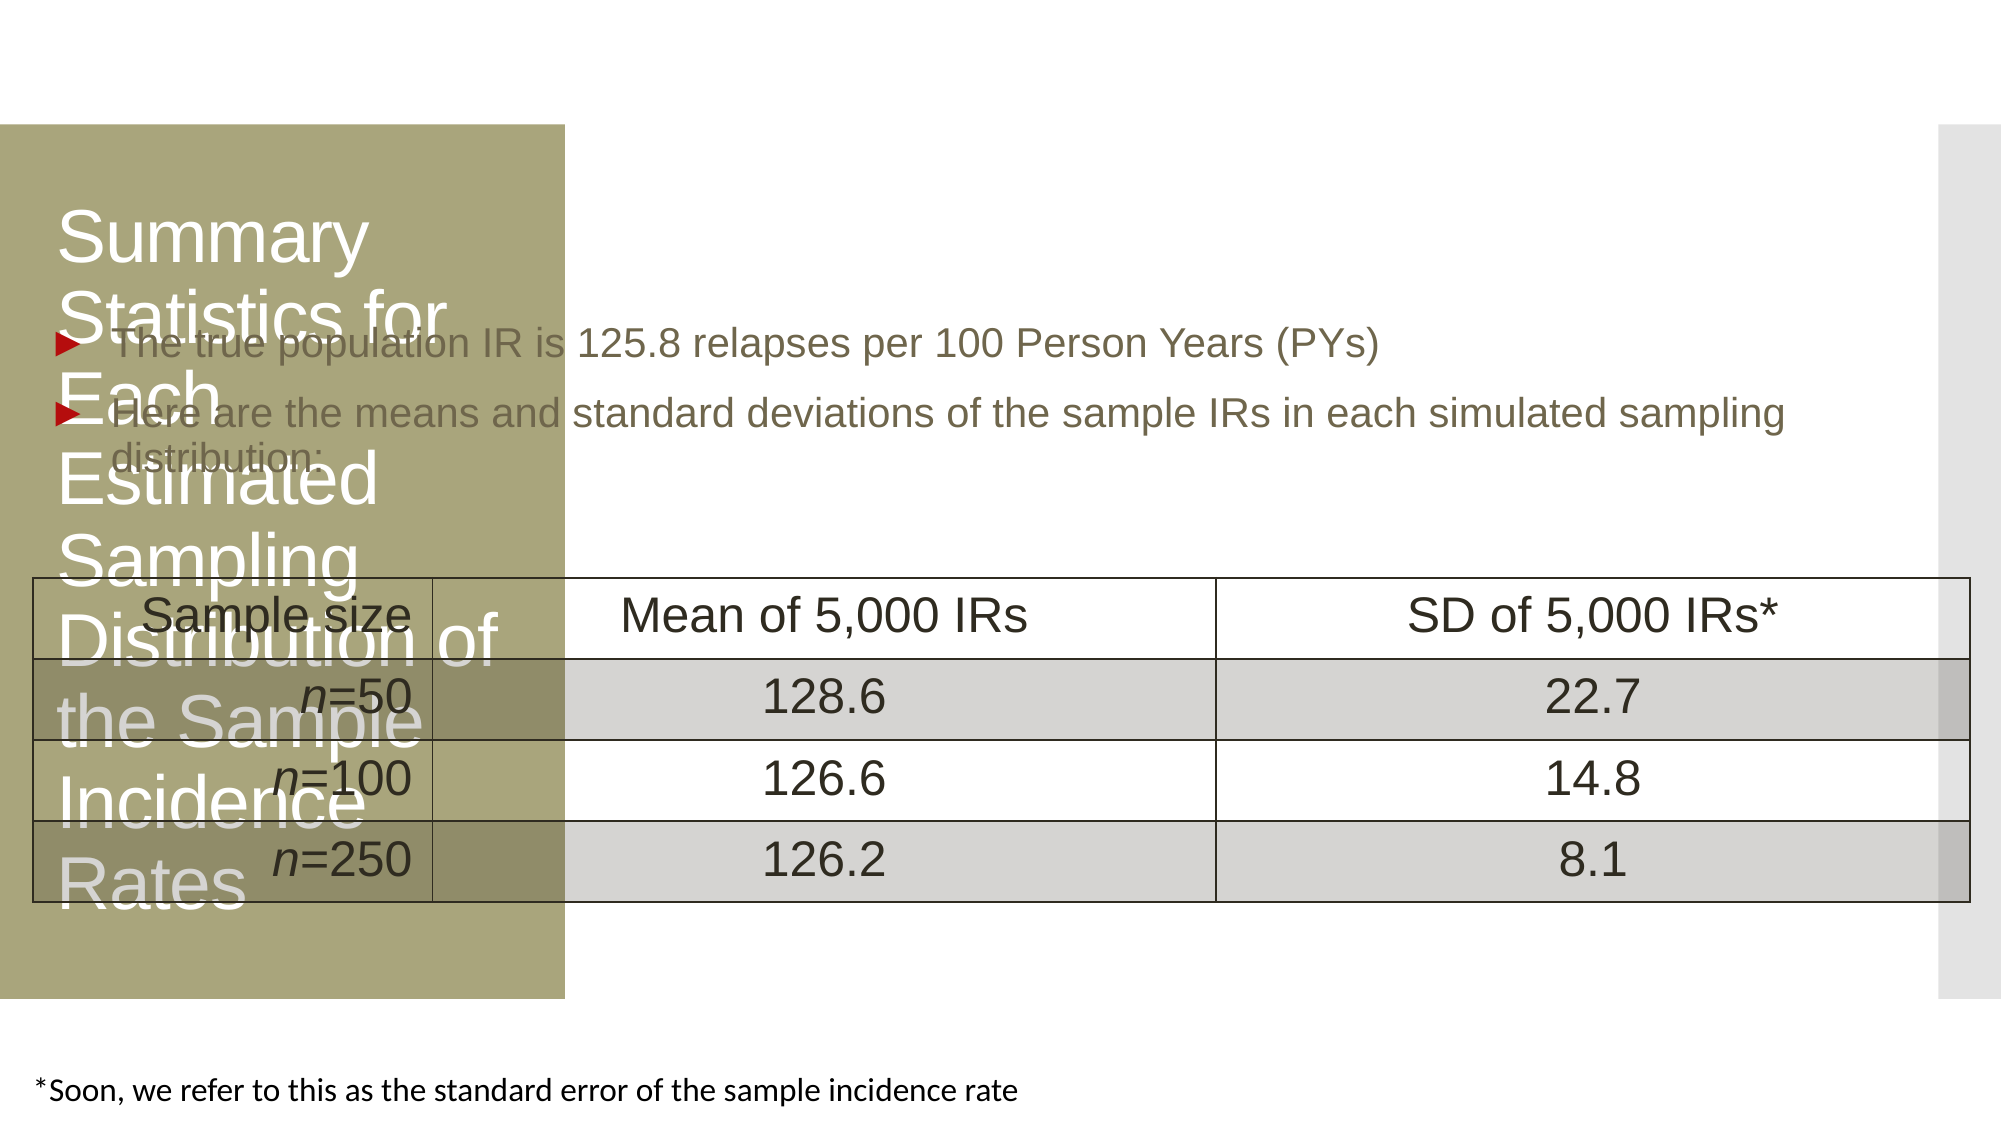

# Summary Statistics for Each Estimated Sampling Distribution of the Sample Incidence Rates
The true population IR is 125.8 relapses per 100 Person Years (PYs)
Here are the means and standard deviations of the sample IRs in each simulated sampling distribution:
| Sample size | Mean of 5,000 IRs | SD of 5,000 IRs\* |
| --- | --- | --- |
| n=50 | 128.6 | 22.7 |
| n=100 | 126.6 | 14.8 |
| n=250 | 126.2 | 8.1 |
*Soon, we refer to this as the standard error of the sample incidence rate